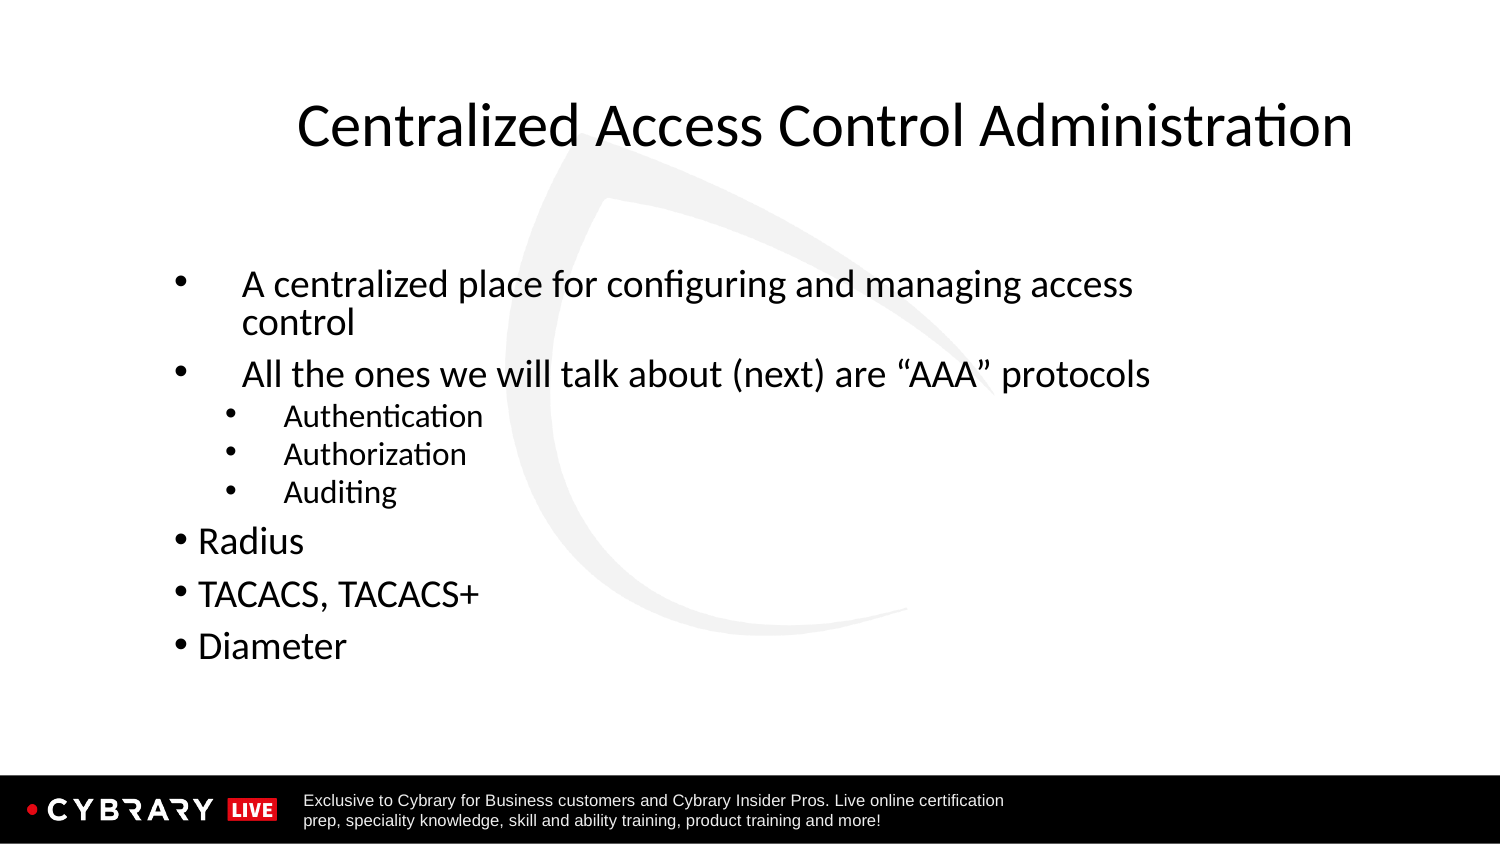

# Centralized Access Control Administration

A centralized place for configuring and managing access control
All the ones we will talk about (next) are “AAA” protocols
Authentication
Authorization
Auditing
Radius
TACACS, TACACS+
Diameter

181